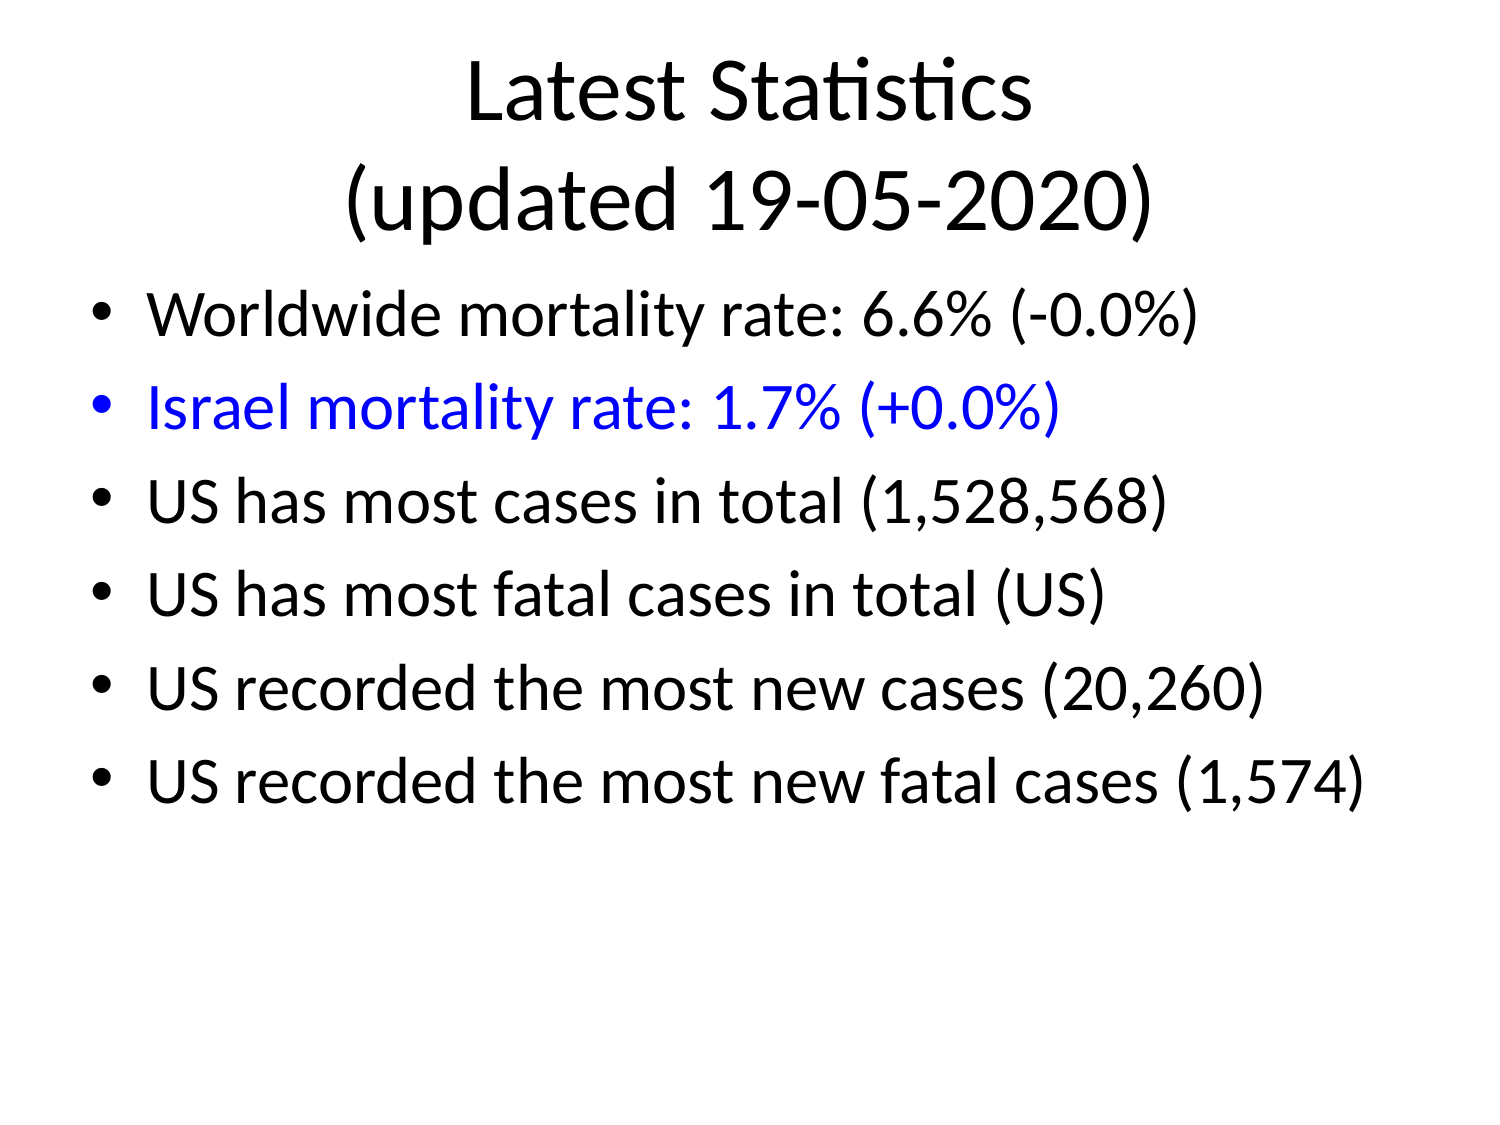

# Latest Statistics
(updated 19-05-2020)
Worldwide mortality rate: 6.6% (-0.0%)
Israel mortality rate: 1.7% (+0.0%)
US has most cases in total (1,528,568)
US has most fatal cases in total (US)
US recorded the most new cases (20,260)
US recorded the most new fatal cases (1,574)